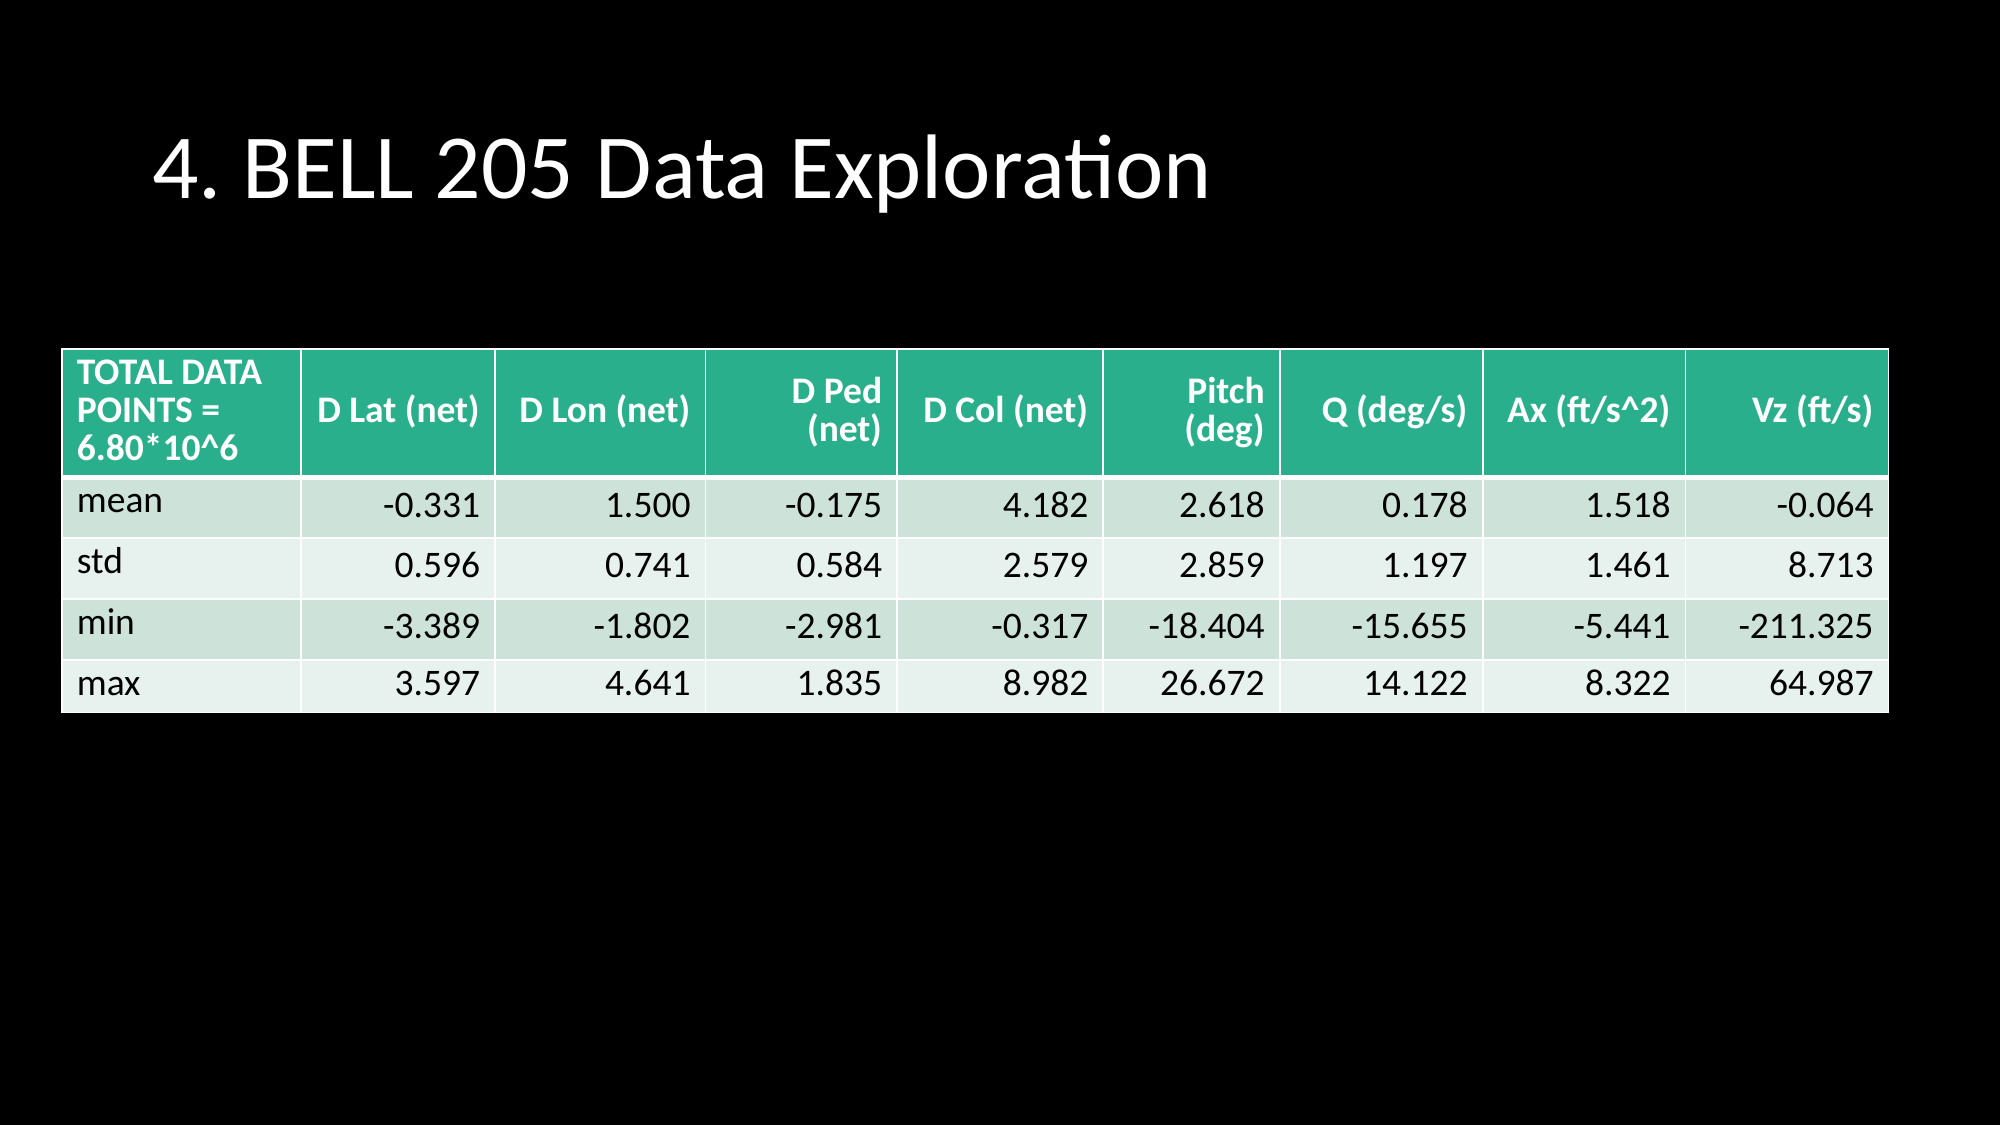

# 4. BELL 205 Data Exploration
| TOTAL DATA POINTS = 6.80\*10^6 | D Lat (net) | D Lon (net) | D Ped (net) | D Col (net) | Pitch (deg) | Q (deg/s) | Ax (ft/s^2) | Vz (ft/s) |
| --- | --- | --- | --- | --- | --- | --- | --- | --- |
| mean | -0.331 | 1.500 | -0.175 | 4.182 | 2.618 | 0.178 | 1.518 | -0.064 |
| std | 0.596 | 0.741 | 0.584 | 2.579 | 2.859 | 1.197 | 1.461 | 8.713 |
| min | -3.389 | -1.802 | -2.981 | -0.317 | -18.404 | -15.655 | -5.441 | -211.325 |
| max | 3.597 | 4.641 | 1.835 | 8.982 | 26.672 | 14.122 | 8.322 | 64.987 |